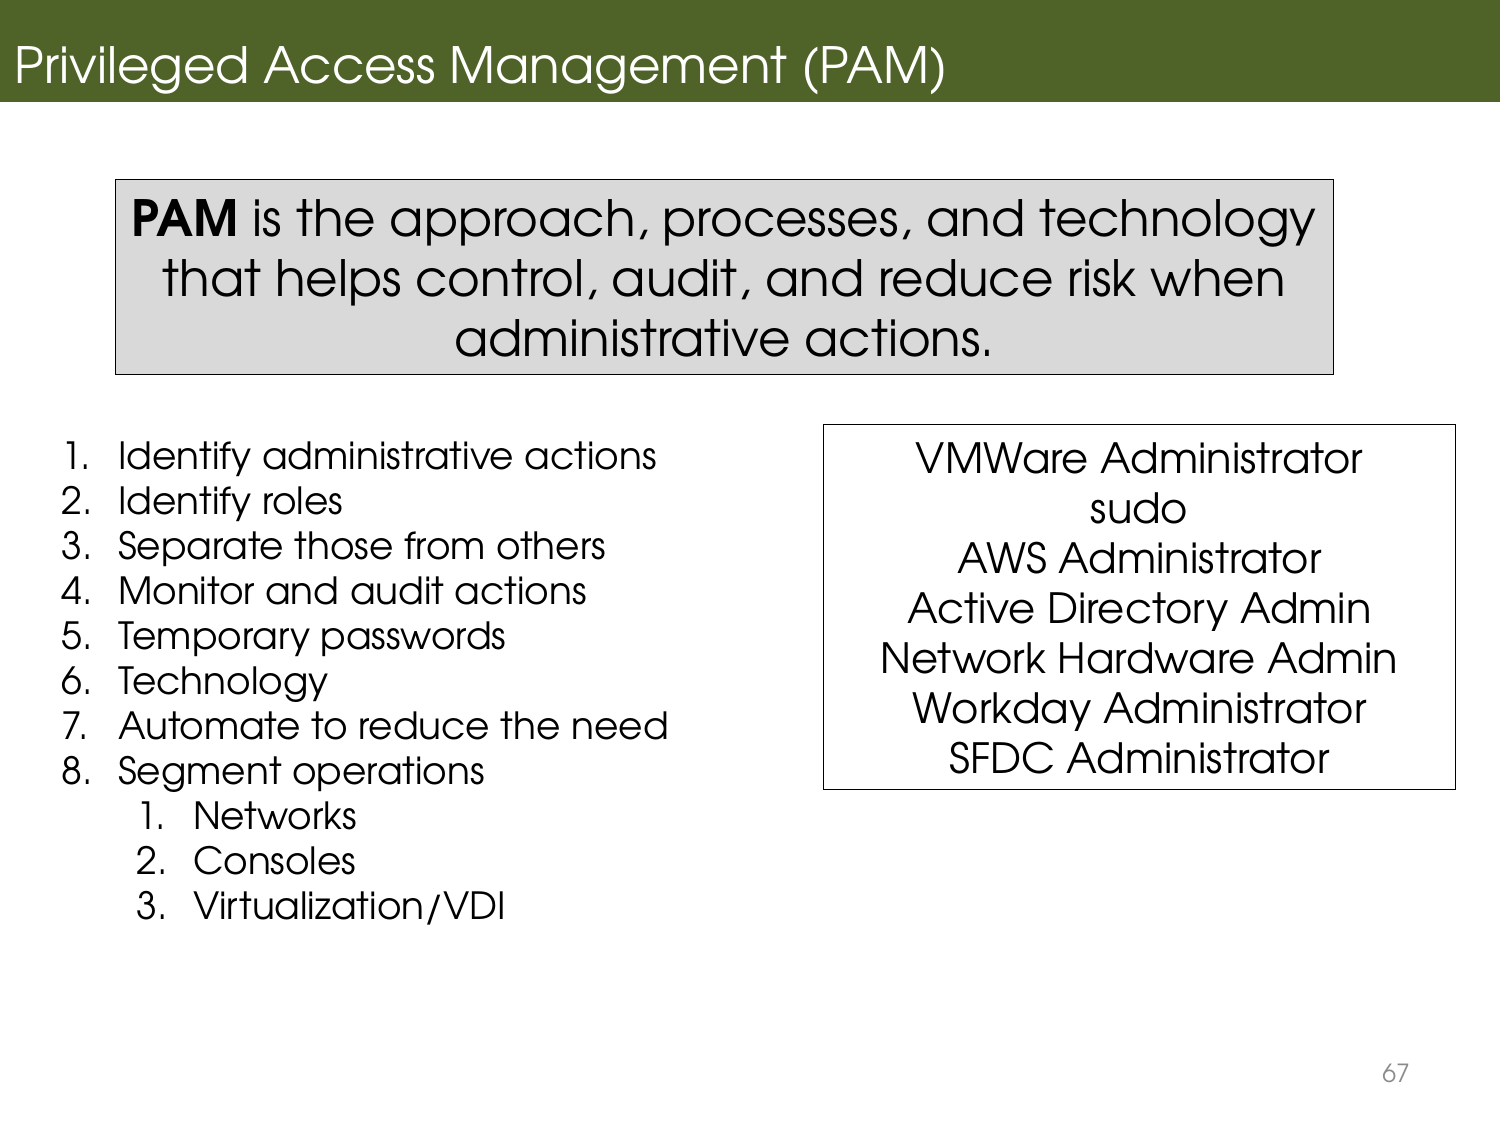

Privileged Access Management (PAM)
PAM is the approach, processes, and technology that helps control, audit, and reduce risk when administrative actions.
VMWare Administrator
sudo
AWS Administrator
Active Directory Admin
Network Hardware Admin
Workday Administrator
SFDC Administrator
Identify administrative actions
Identify roles
Separate those from others
Monitor and audit actions
Temporary passwords
Technology
Automate to reduce the need
Segment operations
Networks
Consoles
Virtualization/VDI

67